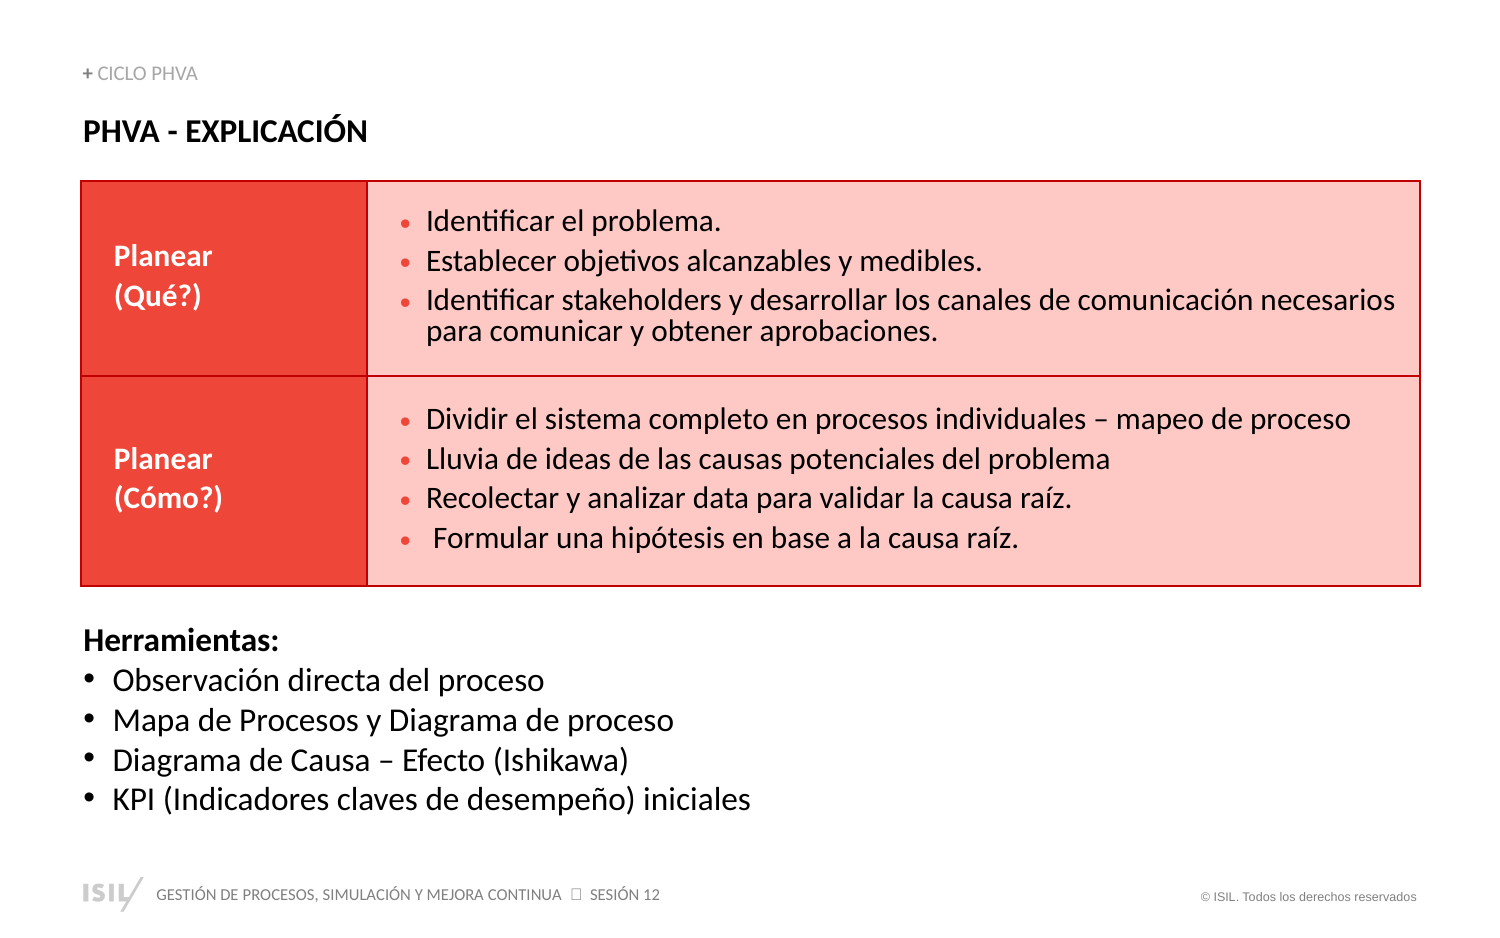

+ CICLO PHVA
PHVA - EXPLICACIÓN
| Planear (Qué?) | Identificar el problema. Establecer objetivos alcanzables y medibles. Identificar stakeholders y desarrollar los canales de comunicación necesarios para comunicar y obtener aprobaciones. |
| --- | --- |
| Planear (Cómo?) | Dividir el sistema completo en procesos individuales – mapeo de proceso Lluvia de ideas de las causas potenciales del problema Recolectar y analizar data para validar la causa raíz. Formular una hipótesis en base a la causa raíz. |
Herramientas:
Observación directa del proceso
Mapa de Procesos y Diagrama de proceso
Diagrama de Causa – Efecto (Ishikawa)
KPI (Indicadores claves de desempeño) iniciales